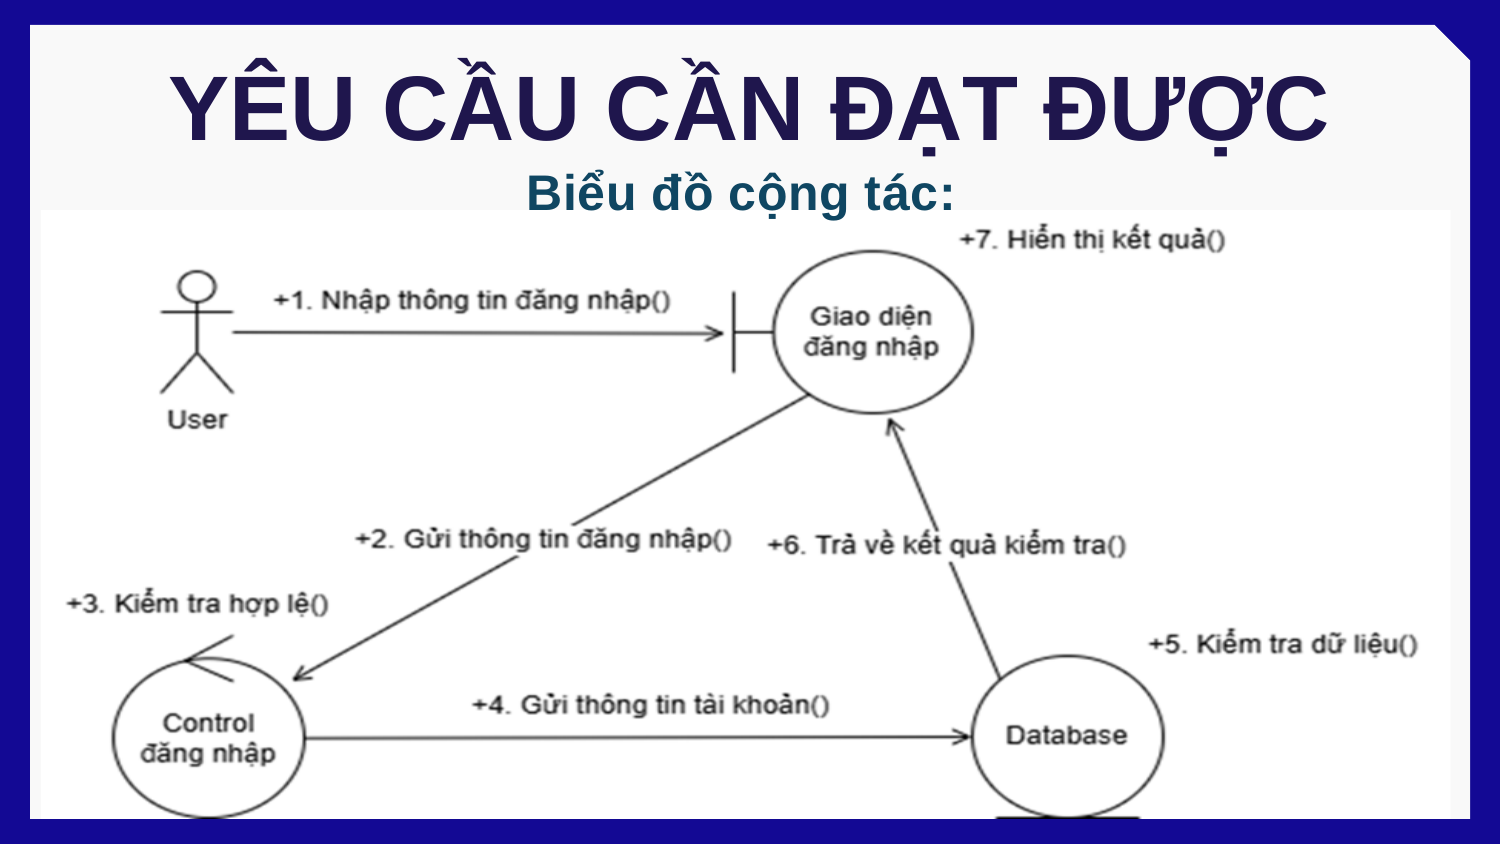

YÊU CẦU CẦN ĐẠT ĐƯỢC
Biểu đồ cộng tác:

15

Giáo vụ (Admin): Đăng nhập, Quản lý tài khoản & phân quyền, Quản lý lớp, Thay đổi quy định, Tra cứu toàn trường, Báo cáo tổng hợp.
Giáo viên: Đăng nhập, Tra cứu, Quản lý lớp, Báo cáo.
Học sinh: Đăng nhập, Tra cứu điểm.